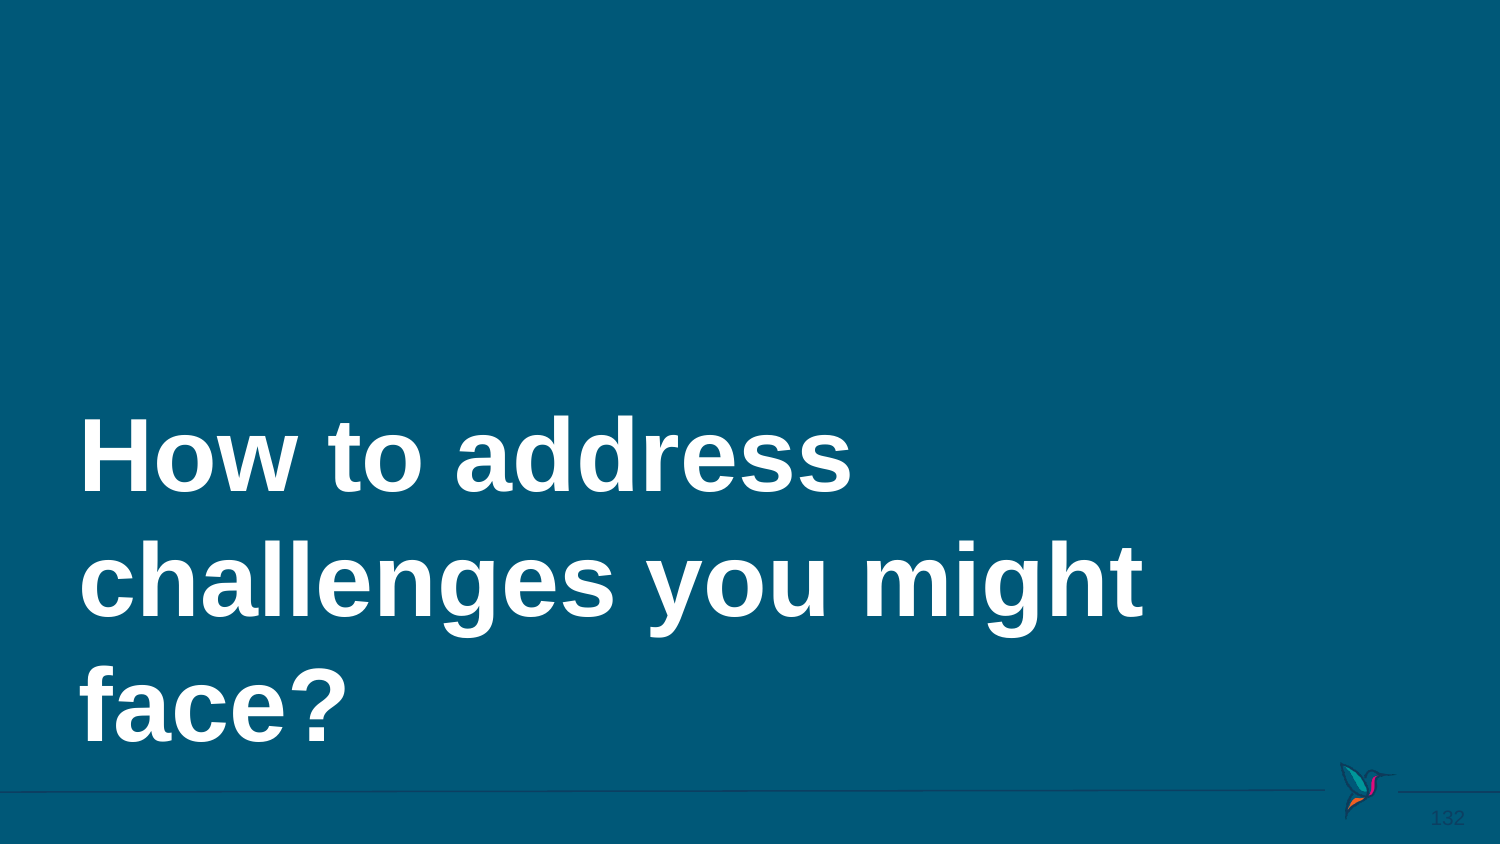

How to address challenges you might face?